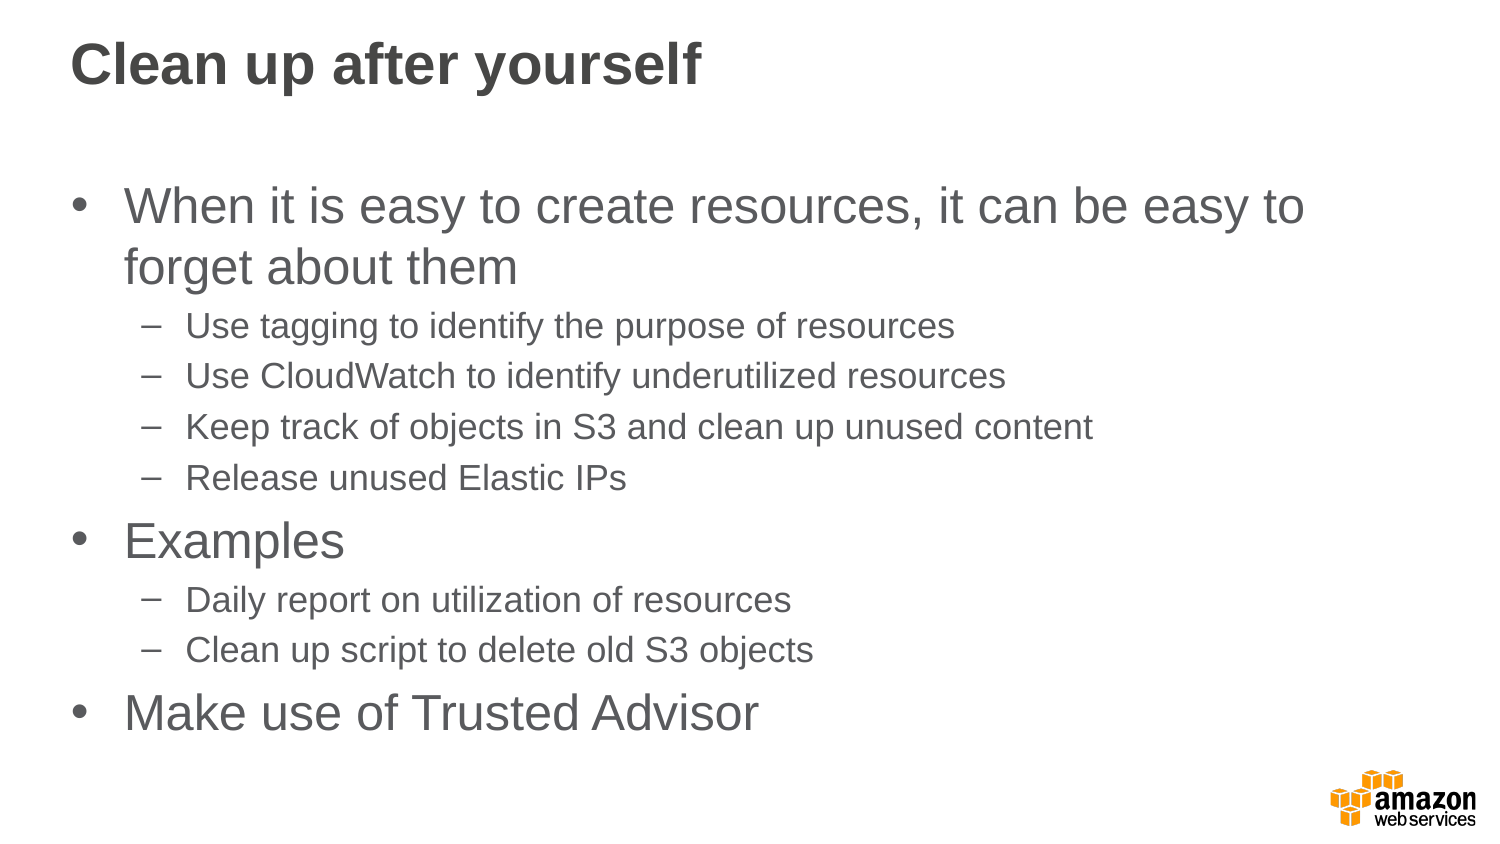

# Clean up after yourself
When it is easy to create resources, it can be easy to forget about them
Use tagging to identify the purpose of resources
Use CloudWatch to identify underutilized resources
Keep track of objects in S3 and clean up unused content
Release unused Elastic IPs
Examples
Daily report on utilization of resources
Clean up script to delete old S3 objects
Make use of Trusted Advisor